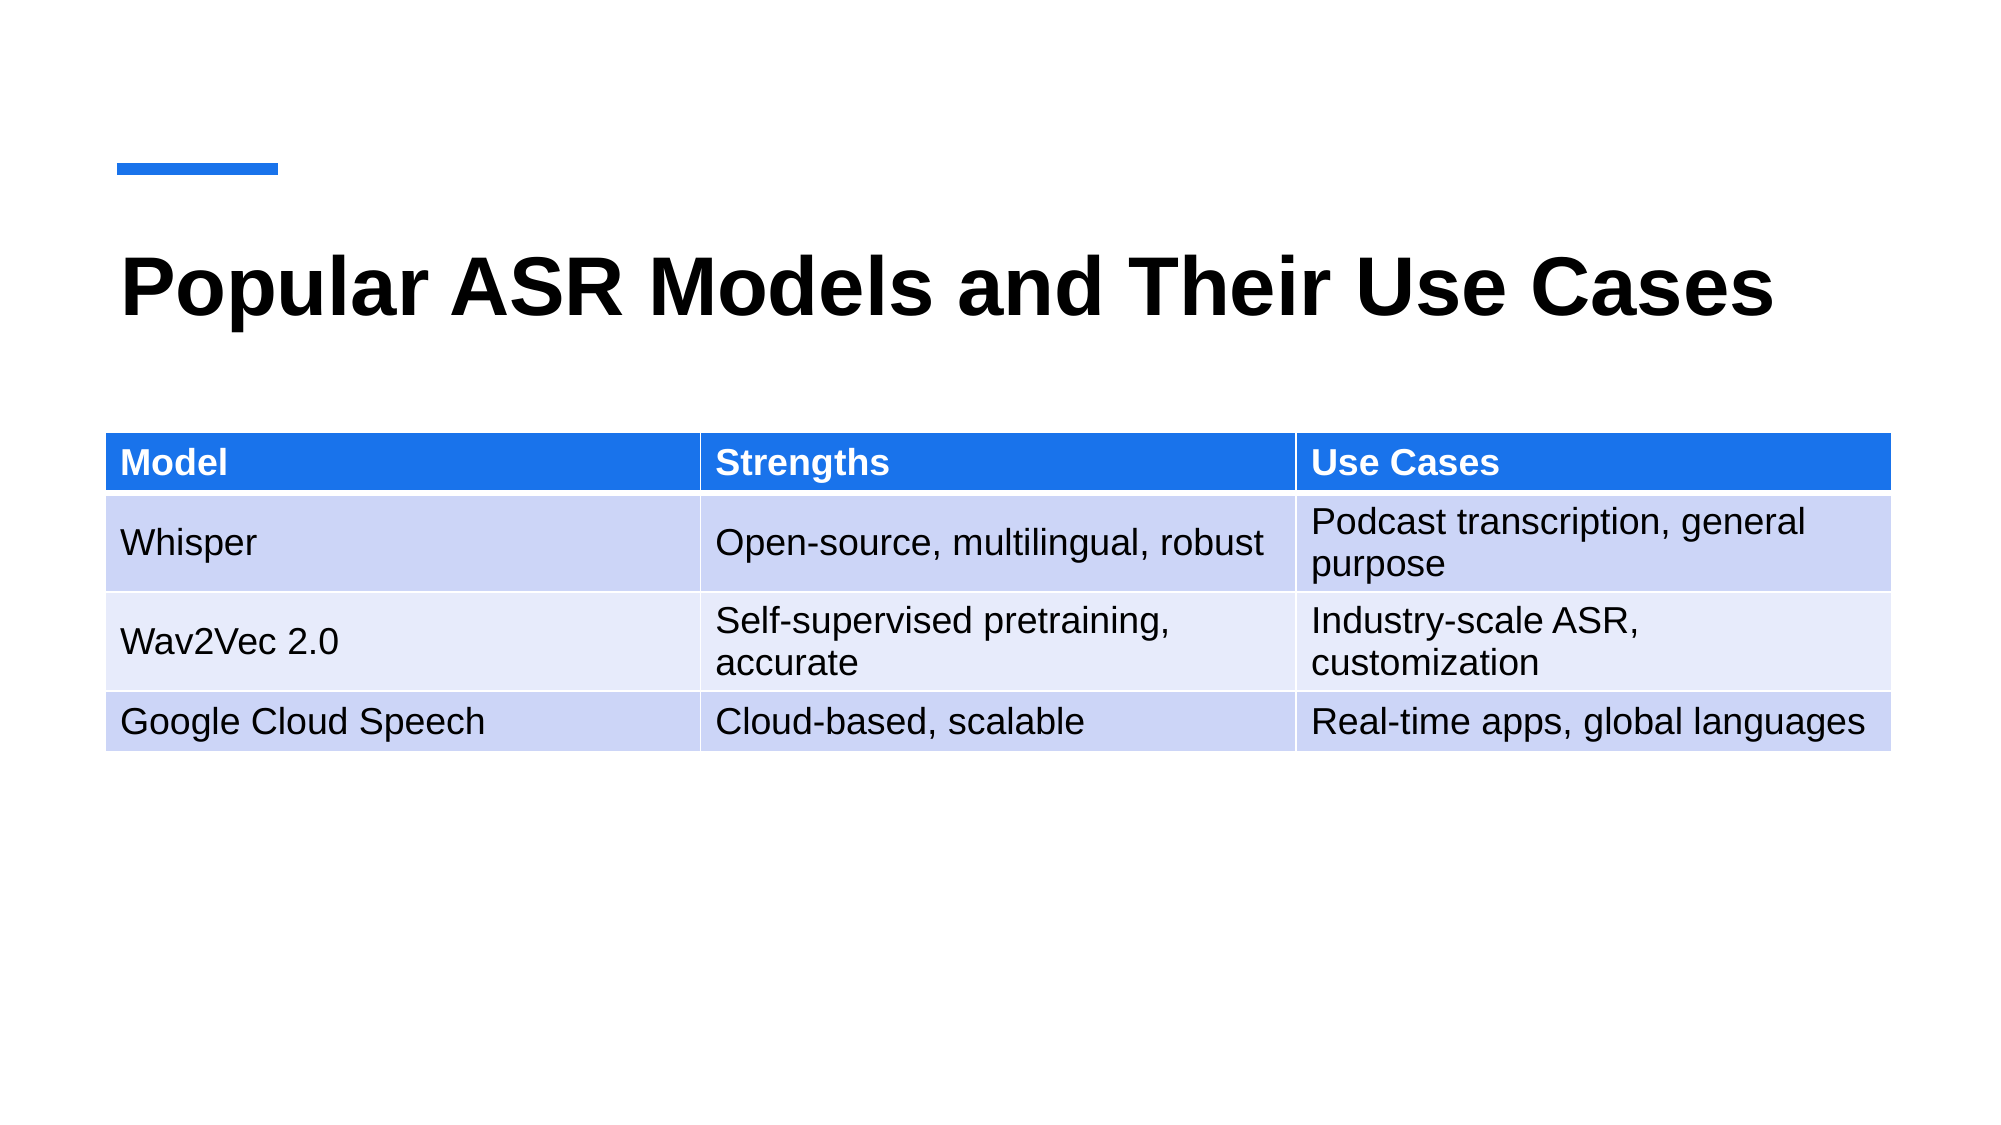

# Popular ASR Models and Their Use Cases
| Model | Strengths | Use Cases |
| --- | --- | --- |
| Whisper | Open-source, multilingual, robust | Podcast transcription, general purpose |
| Wav2Vec 2.0 | Self-supervised pretraining, accurate | Industry-scale ASR, customization |
| Google Cloud Speech | Cloud-based, scalable | Real-time apps, global languages |